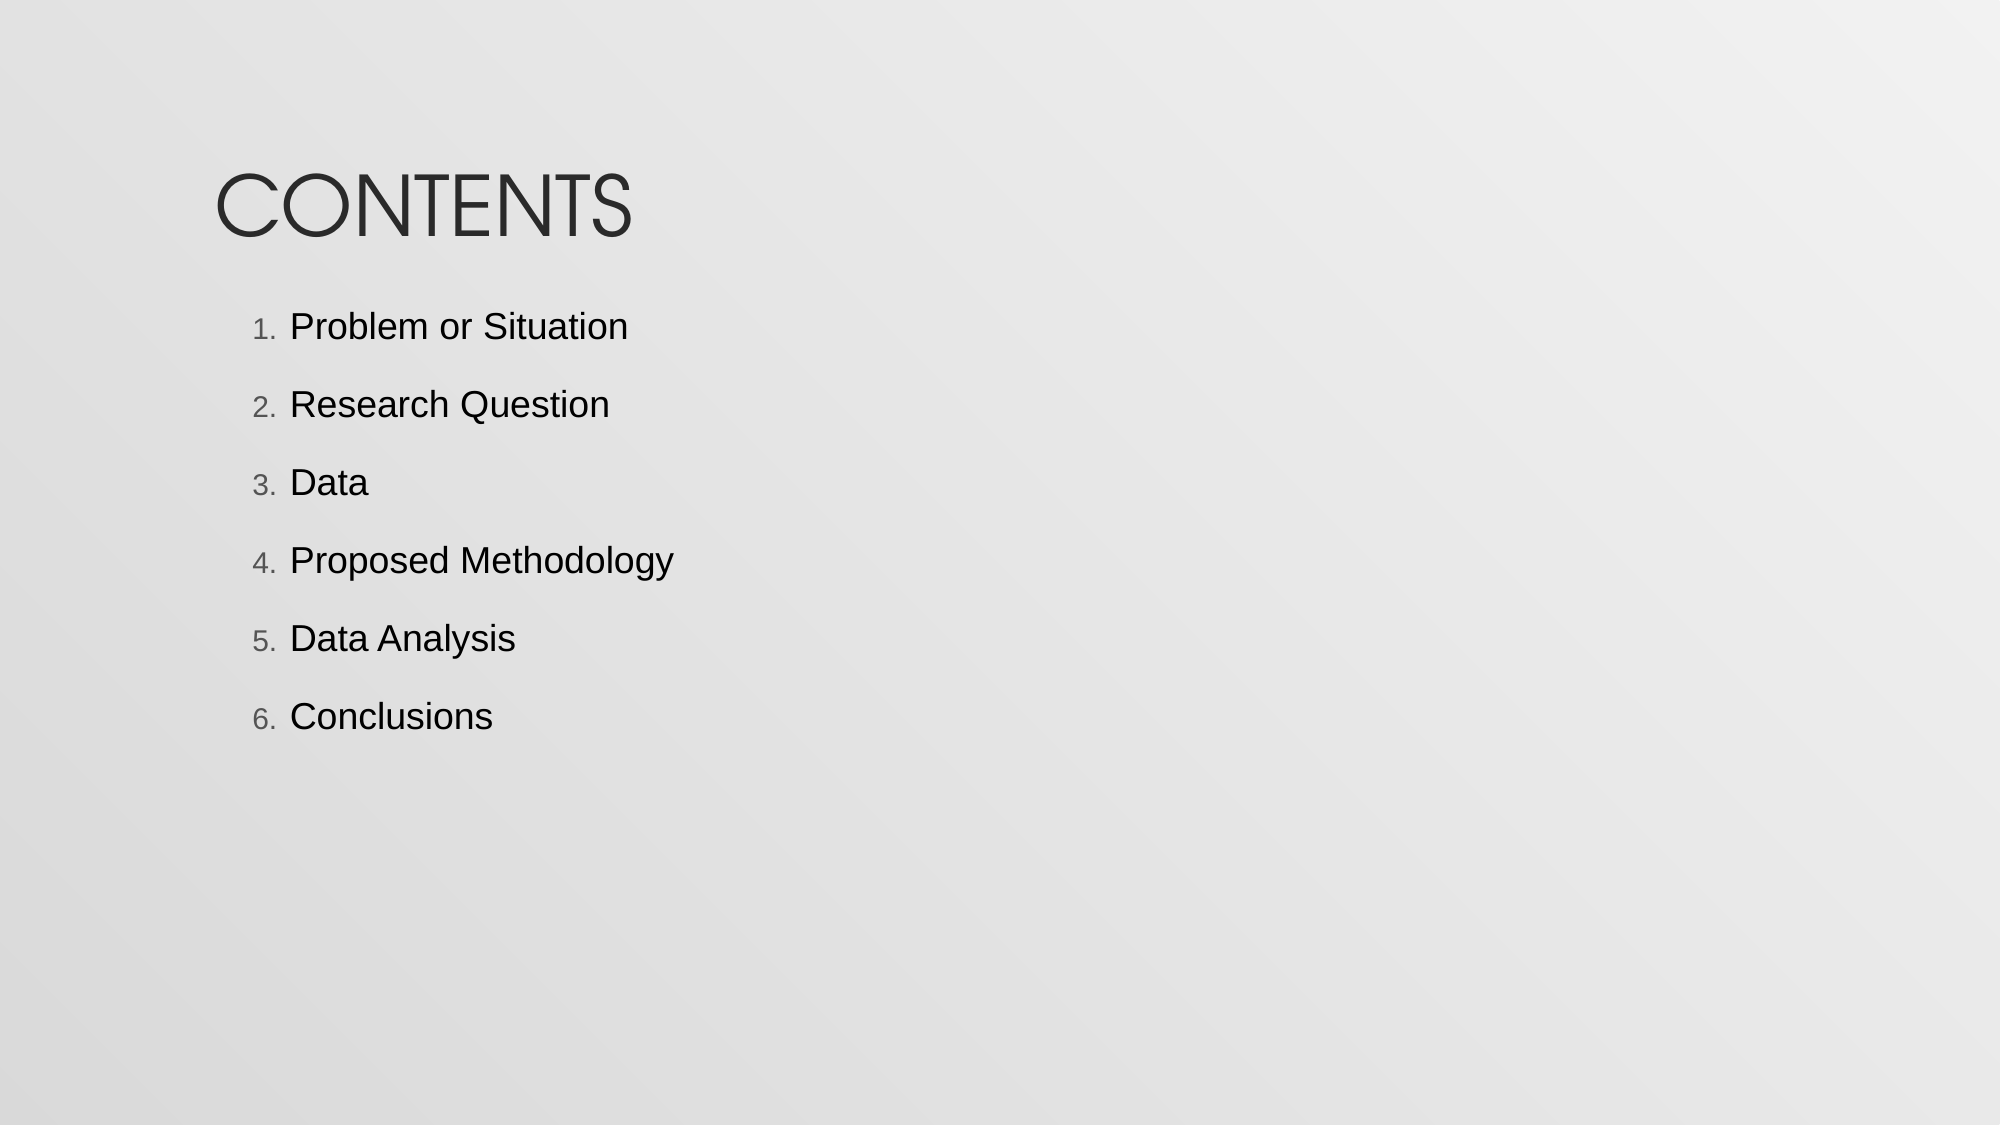

# Contents
Problem or Situation
Research Question
Data
Proposed Methodology
Data Analysis
Conclusions